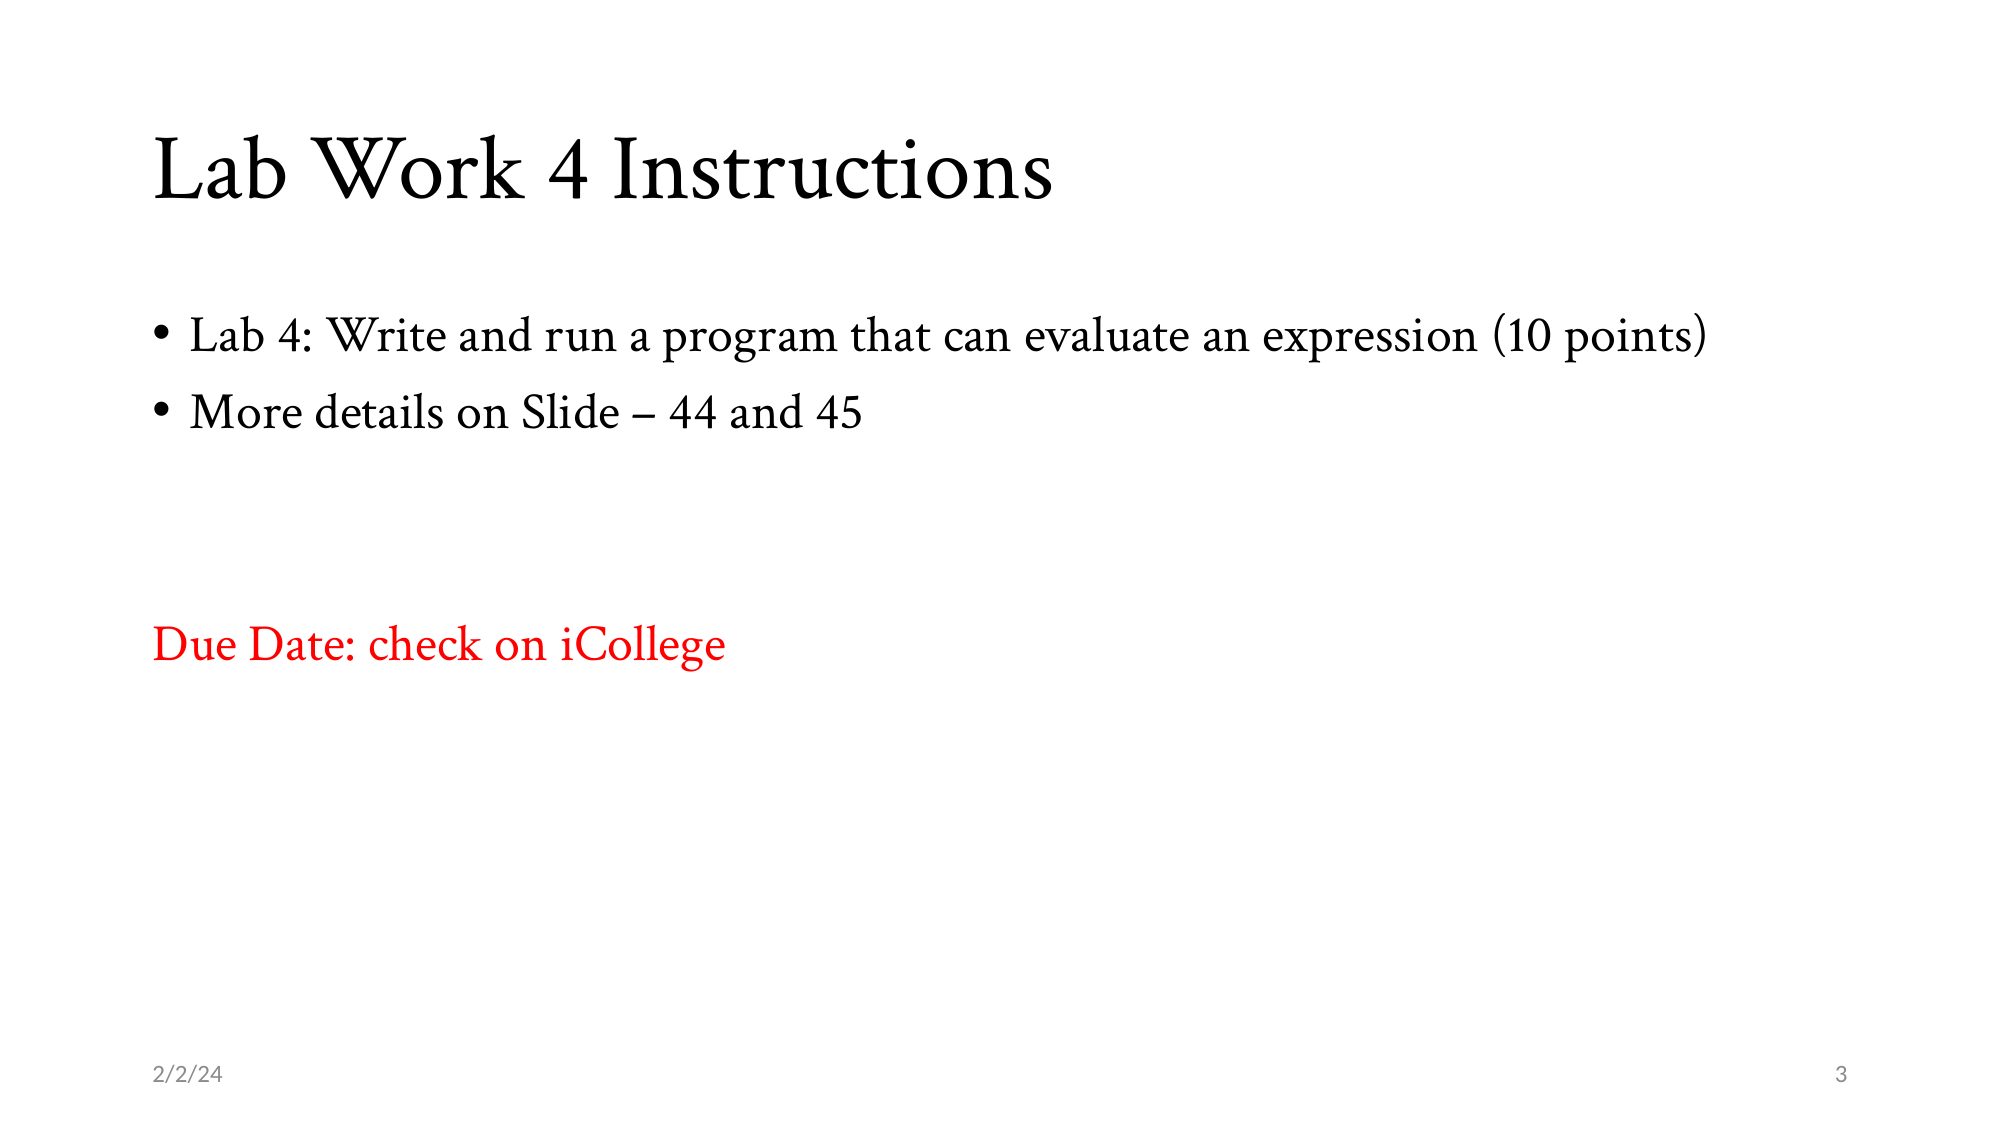

# Lab Work 4 Instructions
Lab 4: Write and run a program that can evaluate an expression (10 points)
More details on Slide – 44 and 45

Due Date: check on iCollege

2/2/24

3